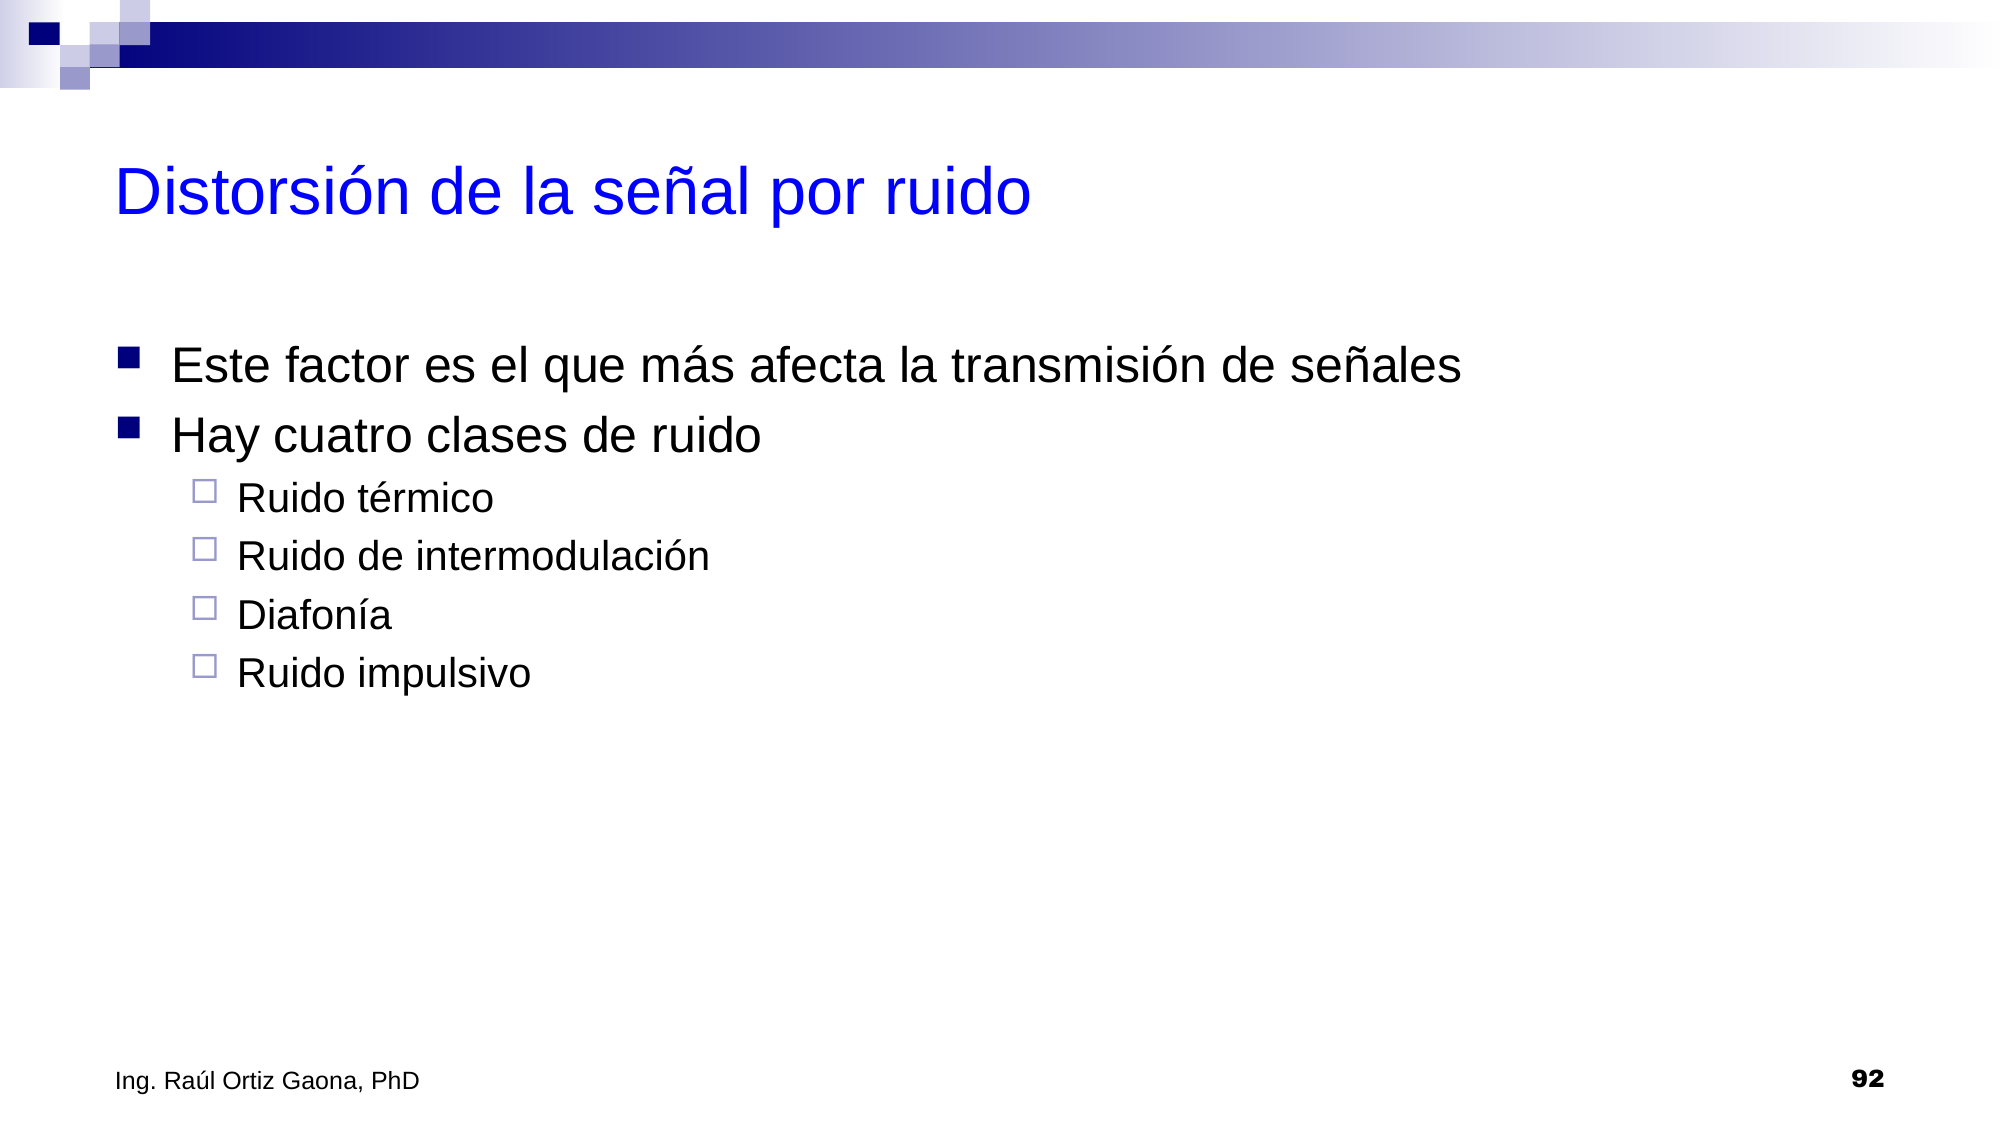

# Distorsión de la señal por ruido
Este factor es el que más afecta la transmisión de señales
Hay cuatro clases de ruido
Ruido térmico
Ruido de intermodulación
Diafonía
Ruido impulsivo
Ing. Raúl Ortiz Gaona, PhD
92